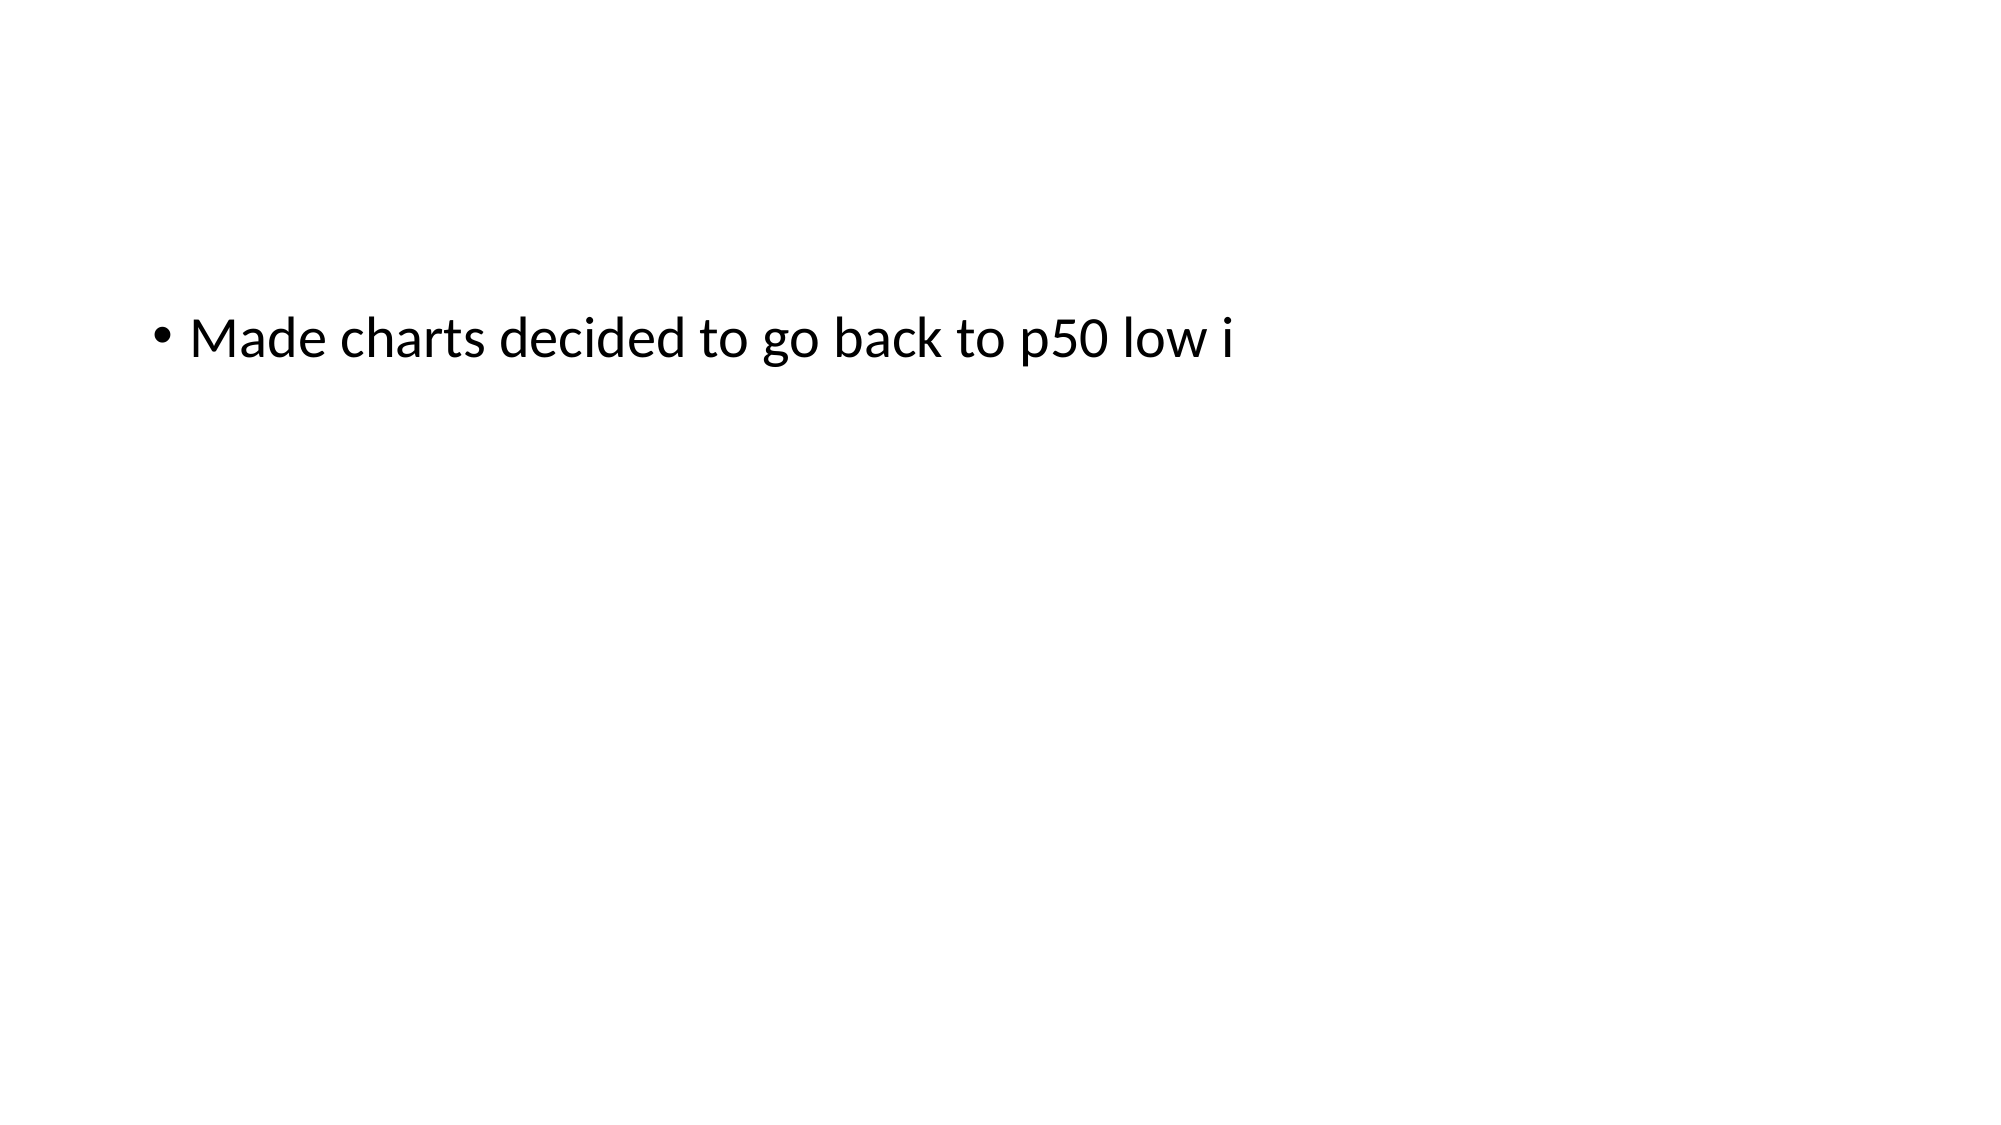

#
Made charts decided to go back to p50 low i